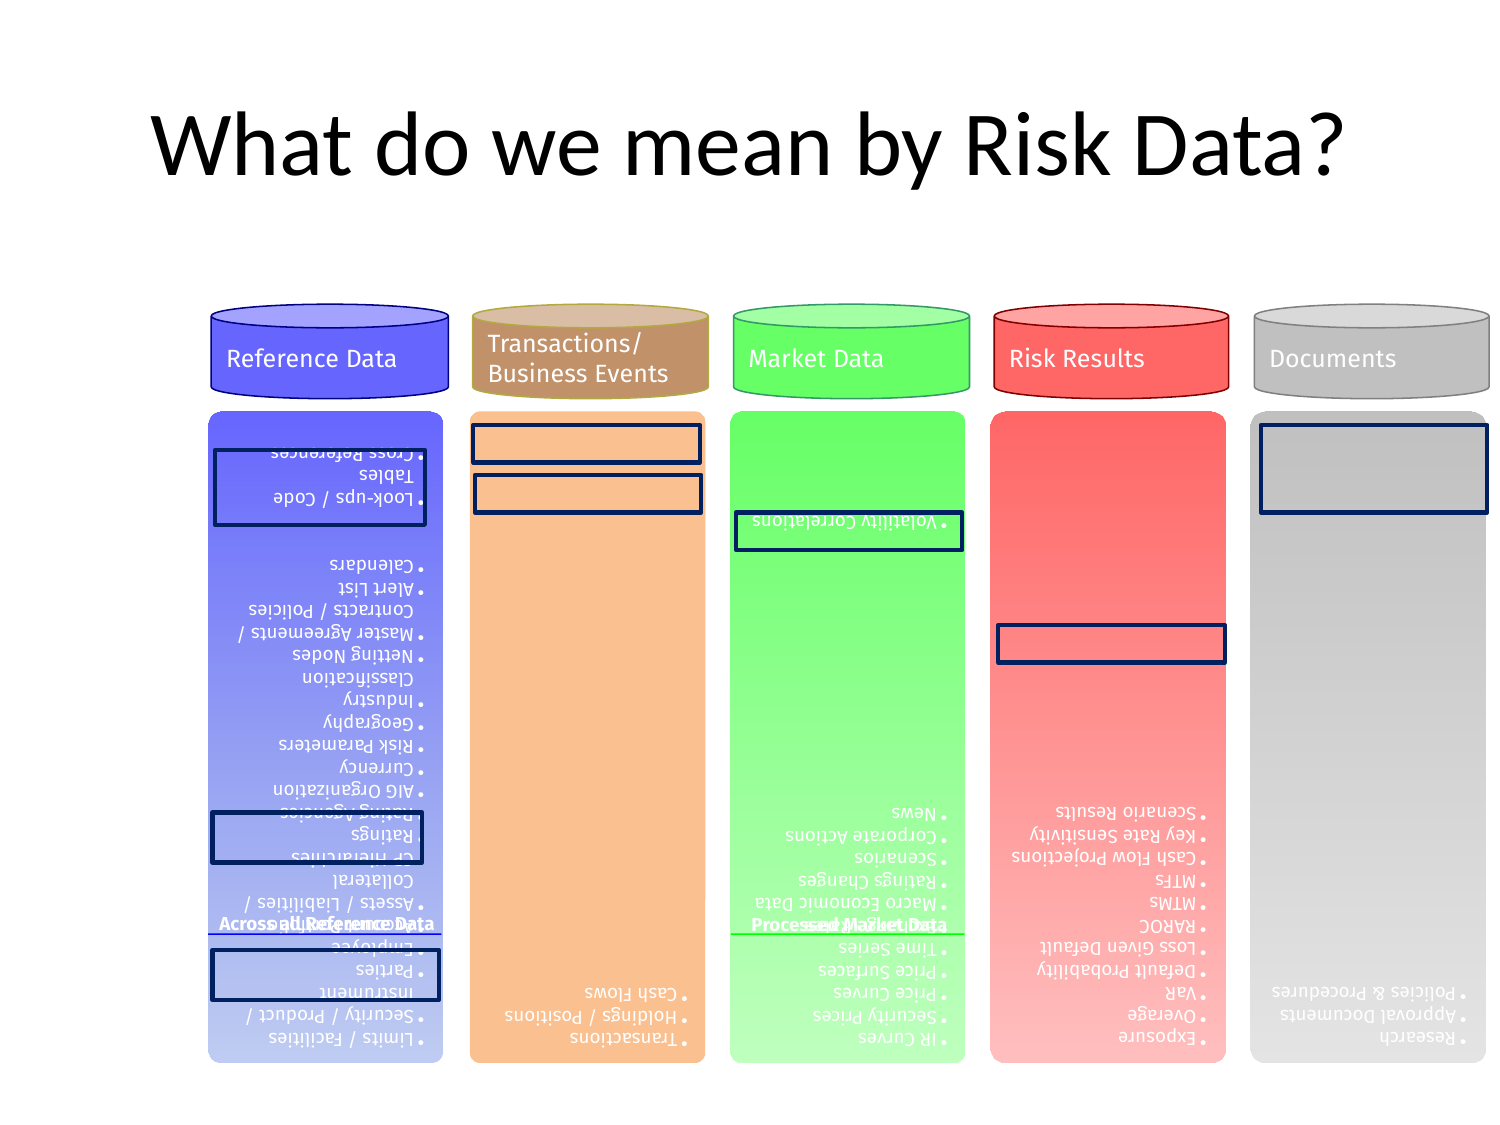

# What do we mean by Risk Data?
Reference Data
Limits / Facilities
Security / Product / Instrument
Parties
Employee
Account Portfolio
Assets / Liabilities / Collateral
CP Hierarchies
Ratings
Rating Agencies
AIG Organization
Currency
Risk Parameters
Geography
Industry Classification
Netting Nodes
Master Agreements / Contracts / Policies
Alert List
Calendars

Look-ups / Code Tables
Cross References

Across all Reference Data
Transactions/
Business Events
Transactions
Holdings / Positions
Cash Flows
Market Data
IR Curves
Security Prices
Price Curves
Price Surfaces
Time Series
Exchange Rates
Macro Economic Data
Ratings Changes
Scenarios
Corporate Actions
News

Volatility Correlations

Processed Market Data
Risk Results
Exposure
Overage
VaR
Default Probability
Loss Given Default
RAROC
MTMs
MTFs
Cash Flow Projections
Key Rate Sensitivity
Scenario Results
Documents
Research
Approval Documents
Policies & Procedures